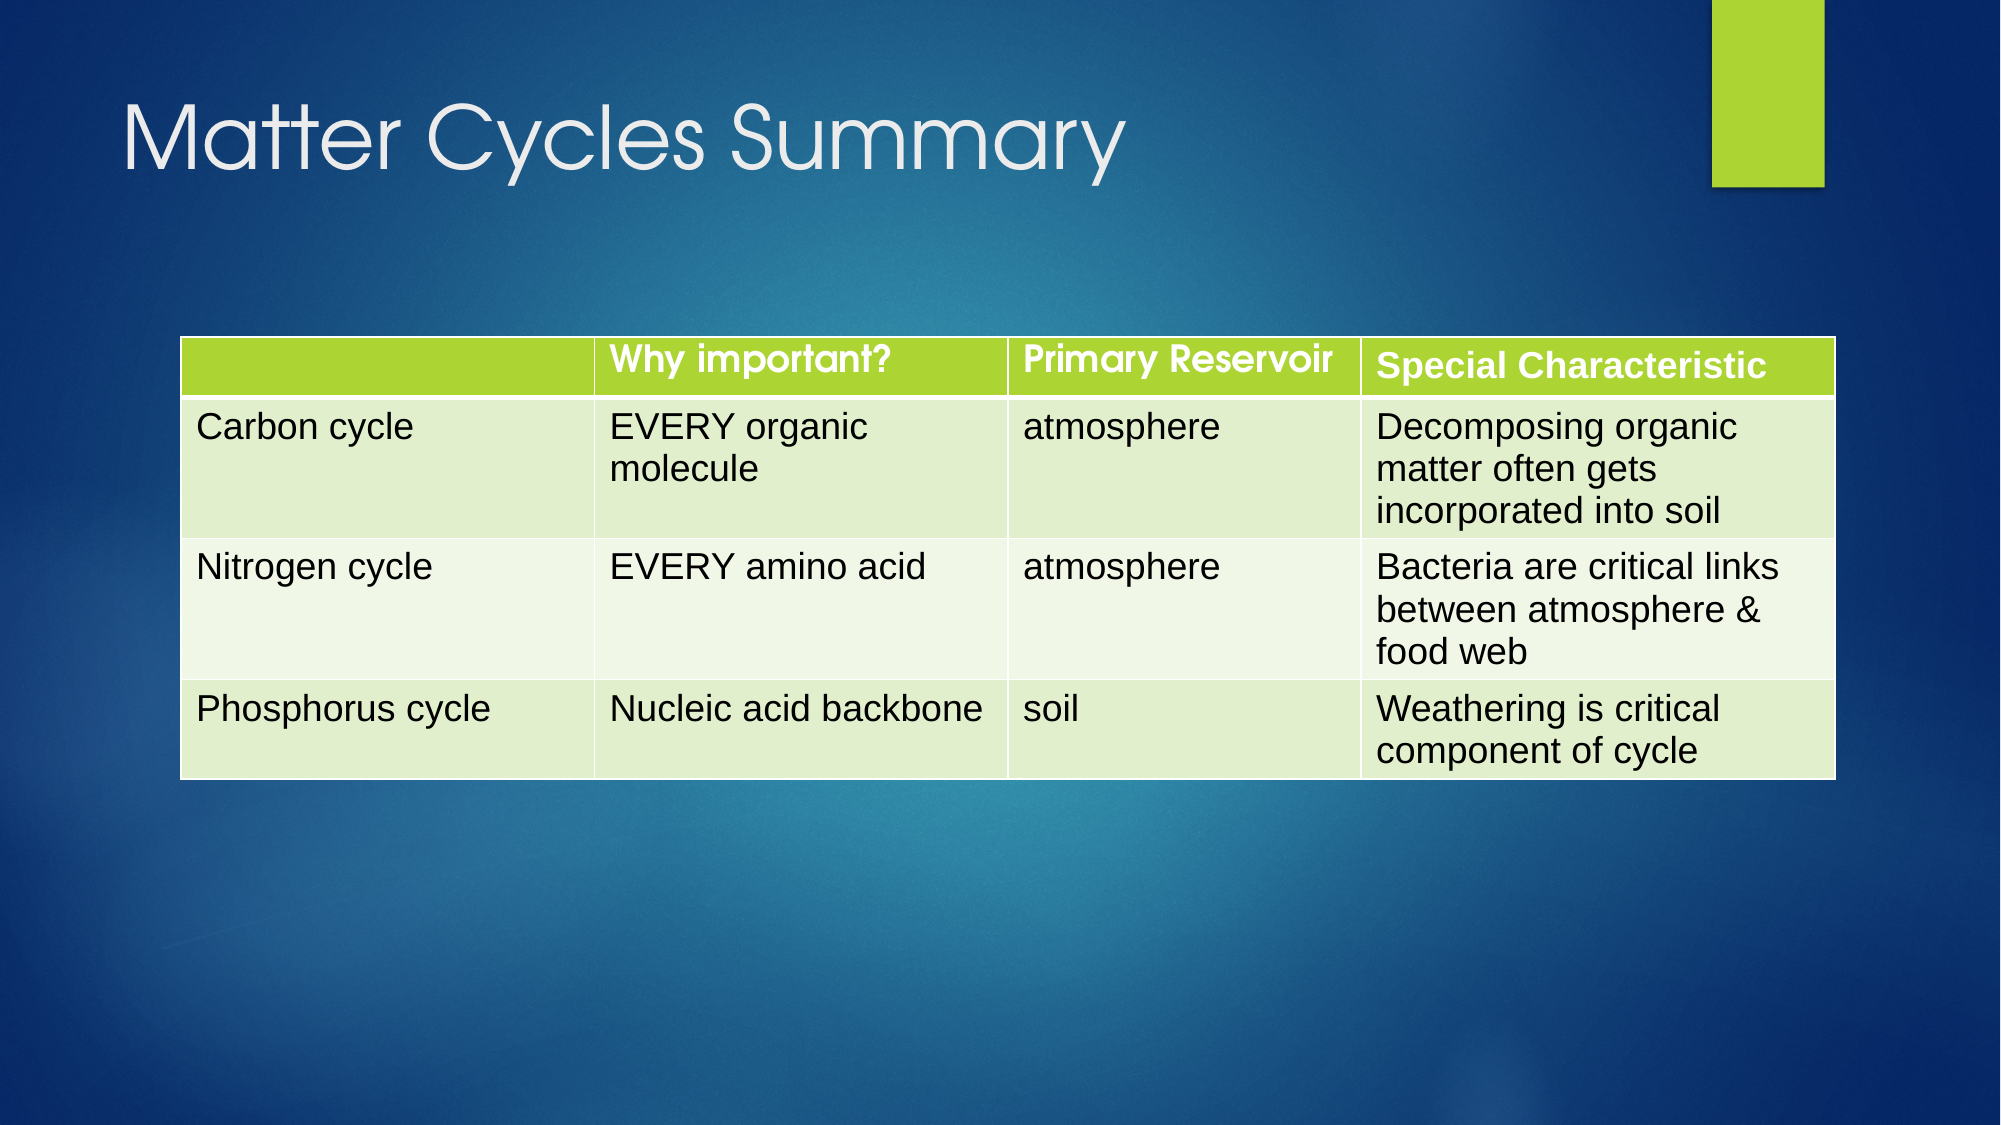

# Matter Cycles Summary
|  | Why important? | Primary Reservoir | Special Characteristic |
| --- | --- | --- | --- |
| Carbon cycle | EVERY organic molecule | atmosphere | Decomposing organic matter often gets incorporated into soil |
| Nitrogen cycle | EVERY amino acid | atmosphere | Bacteria are critical links between atmosphere & food web |
| Phosphorus cycle | Nucleic acid backbone | soil | Weathering is critical component of cycle |